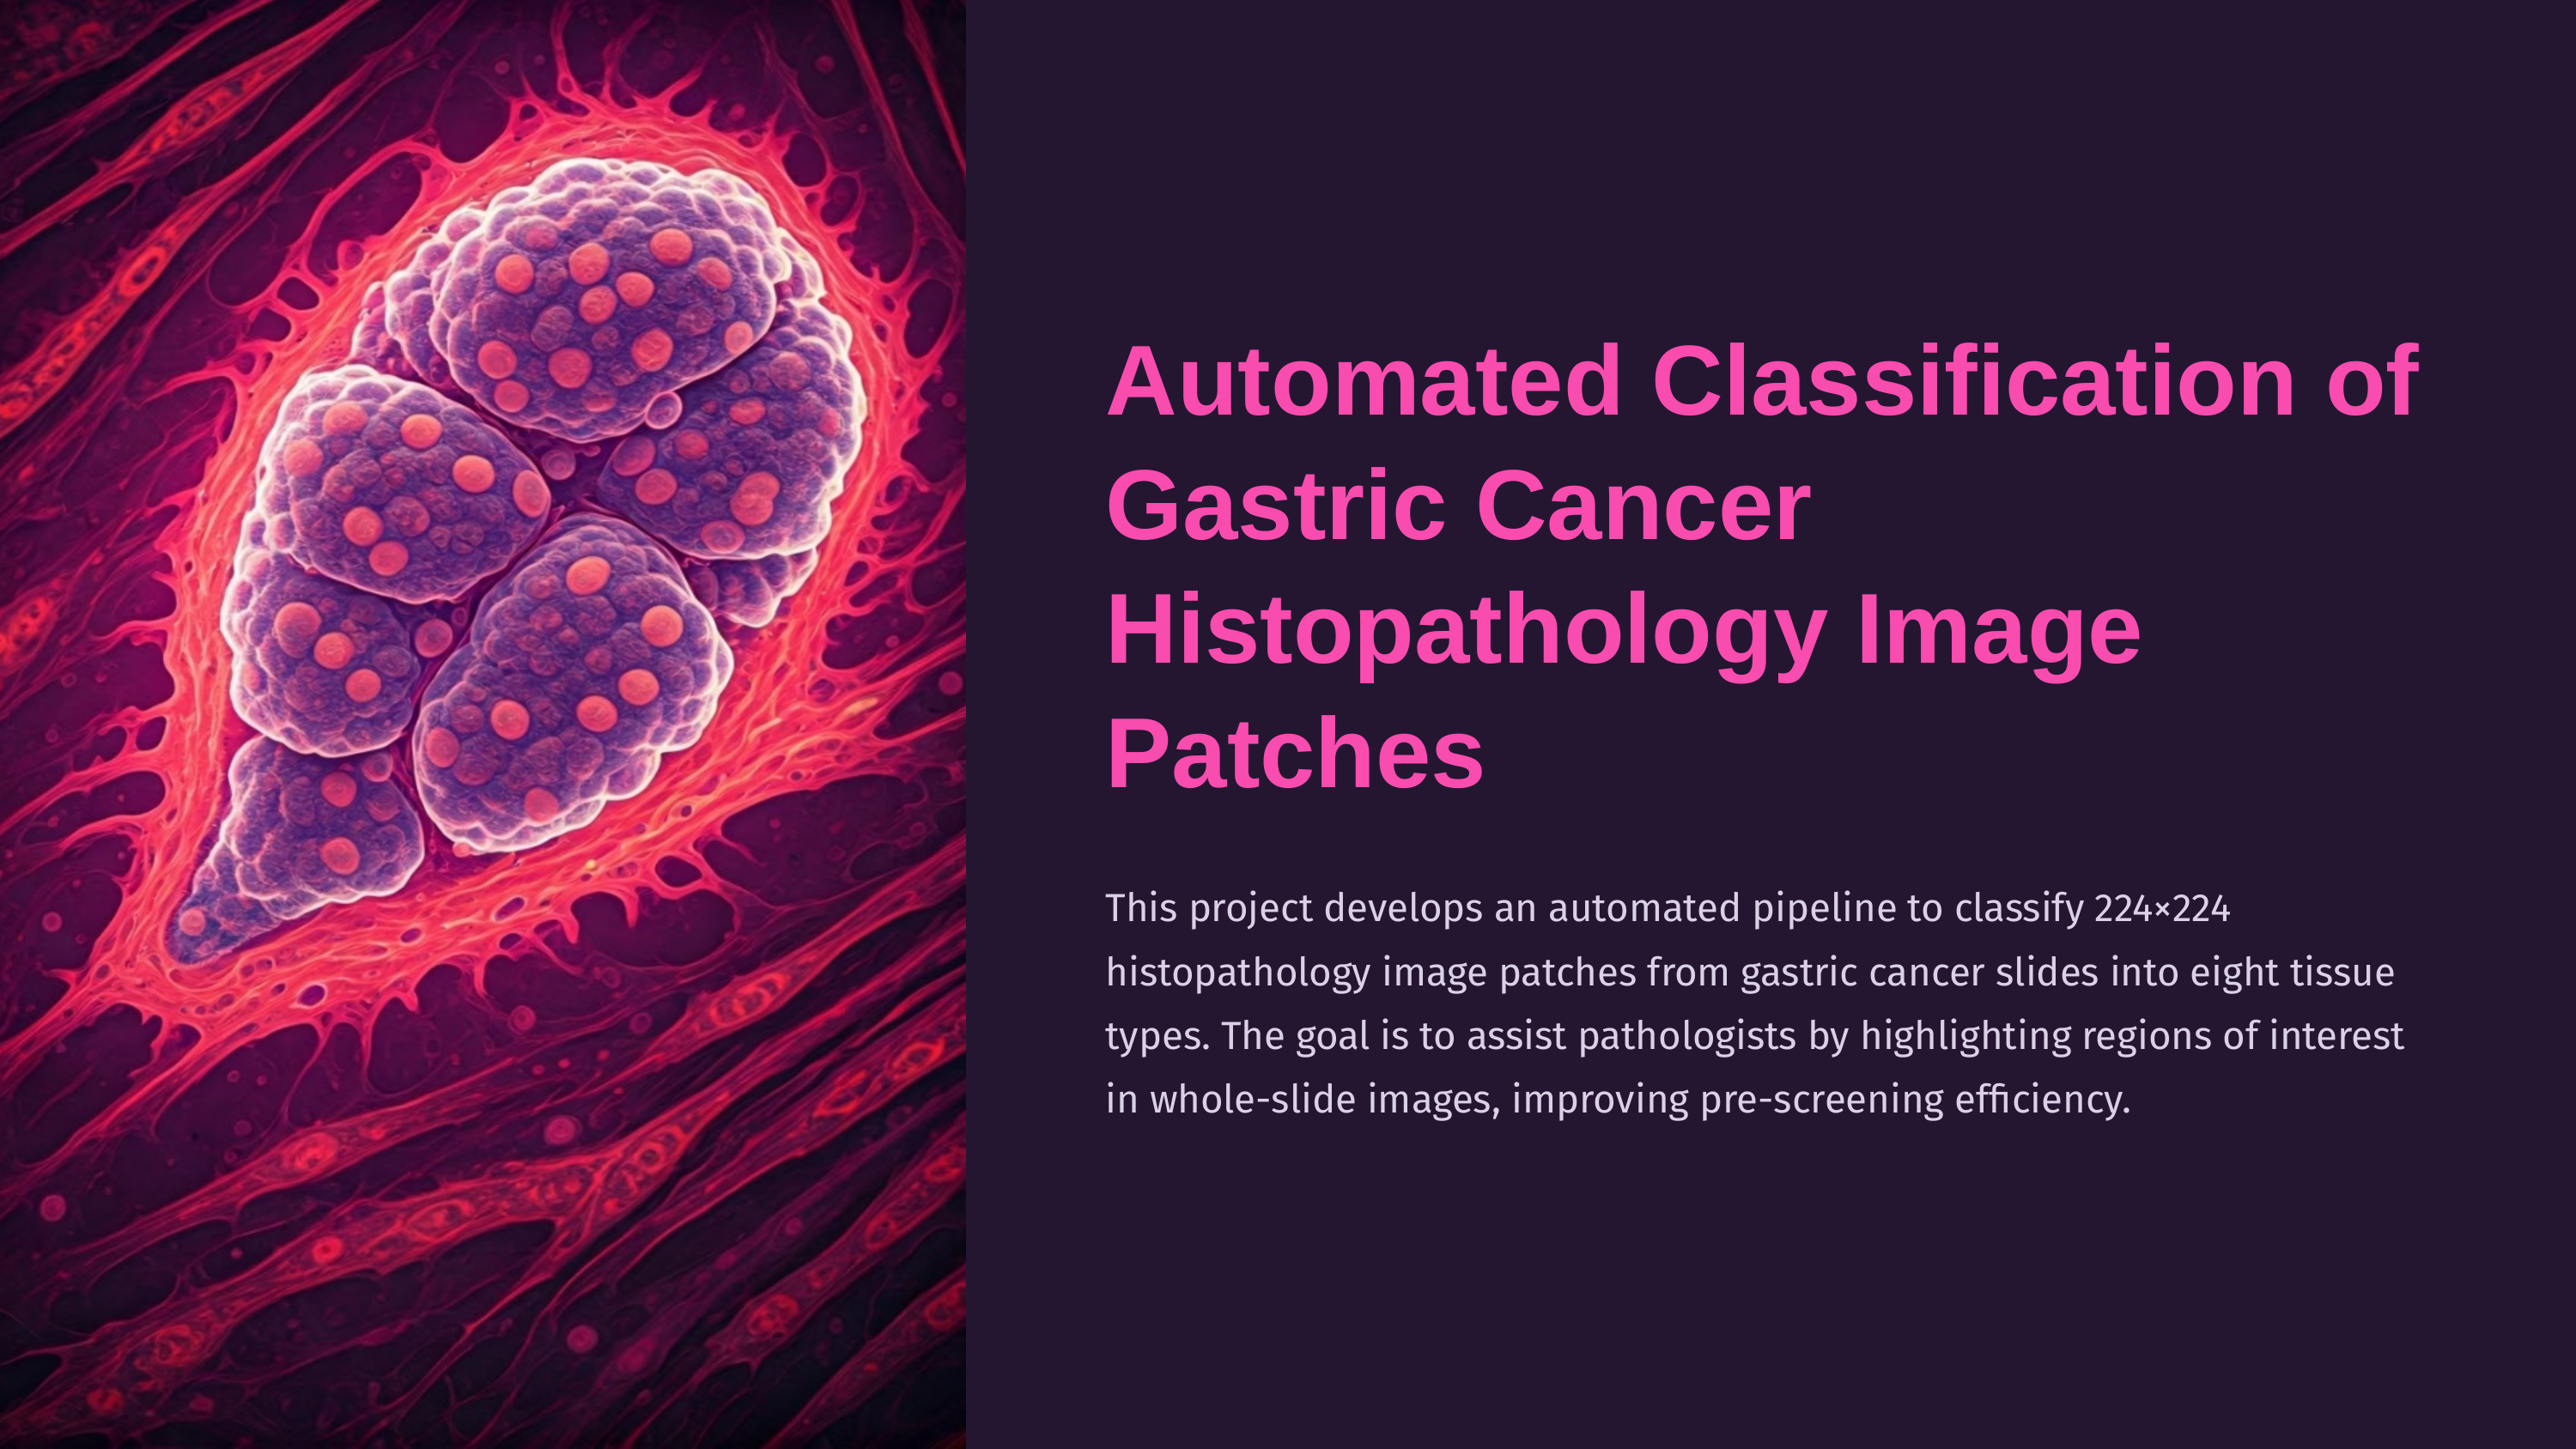

Automated Classification of Gastric Cancer Histopathology Image Patches

This project develops an automated pipeline to classify 224×224 histopathology image patches from gastric cancer slides into eight tissue types. The goal is to assist pathologists by highlighting regions of interest in whole-slide images, improving pre-screening efficiency.